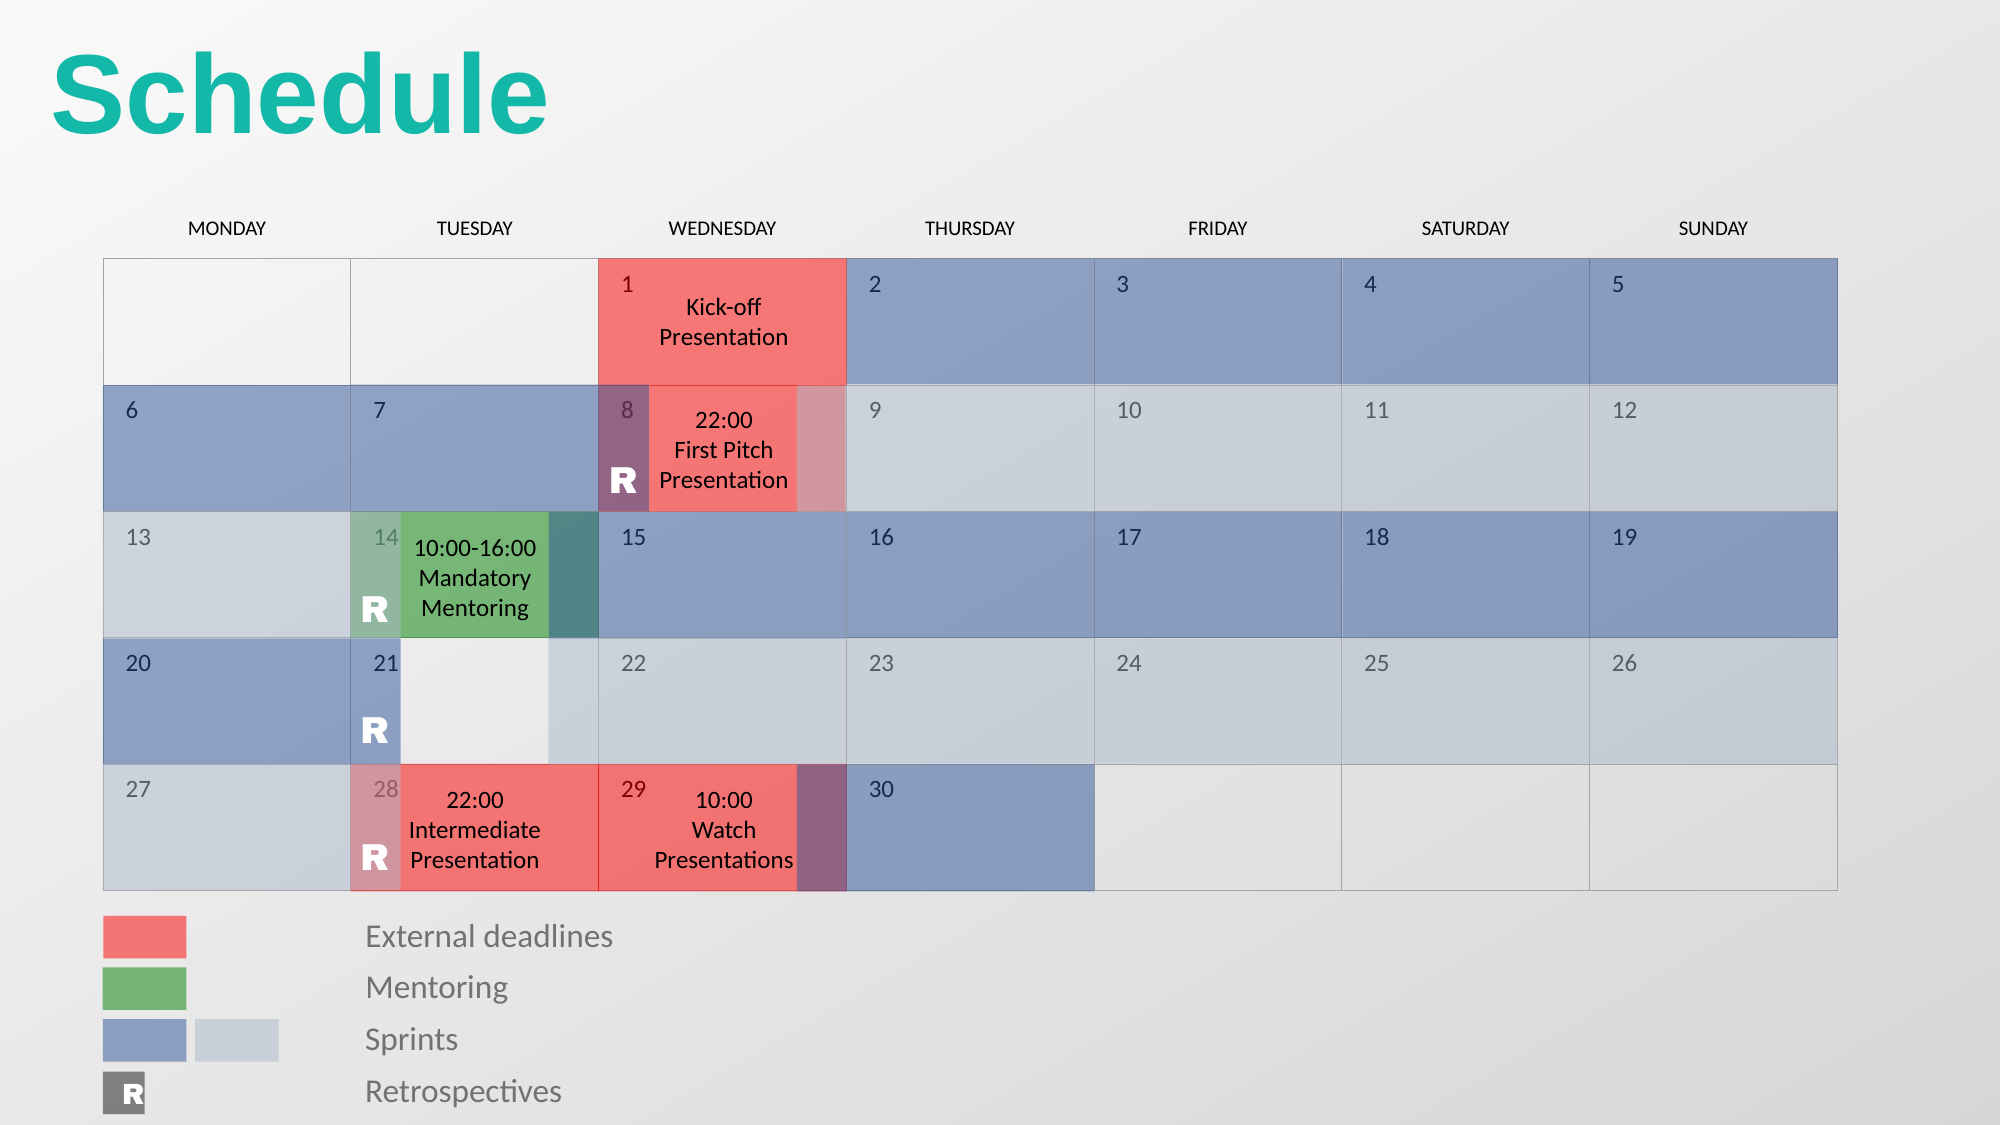

Schedule
| MONDAY | TUESDAY | WEDNESDAY | THURSDAY | FRIDAY | SATURDAY | SUNDAY |
| --- | --- | --- | --- | --- | --- | --- |
|  |  | 1 | 2 | 3 | 4 | 5 |
| 6 | 7 | 8 | 9 | 10 | 11 | 12 |
| 13 | 14 | 15 | 16 | 17 | 18 | 19 |
| 20 | 21 | 22 | 23 | 24 | 25 | 26 |
| 27 | 28 | 29 | 30 |  |  |  |

Kick-off Presentation

22:00
First Pitch Presentation
R

10:00-16:00
Mandatory
Mentoring
R

R

22:00
Intermediate Presentation
10:00
Watch Presentations
R
External deadlines

Mentoring

Sprints

Retrospectives
R